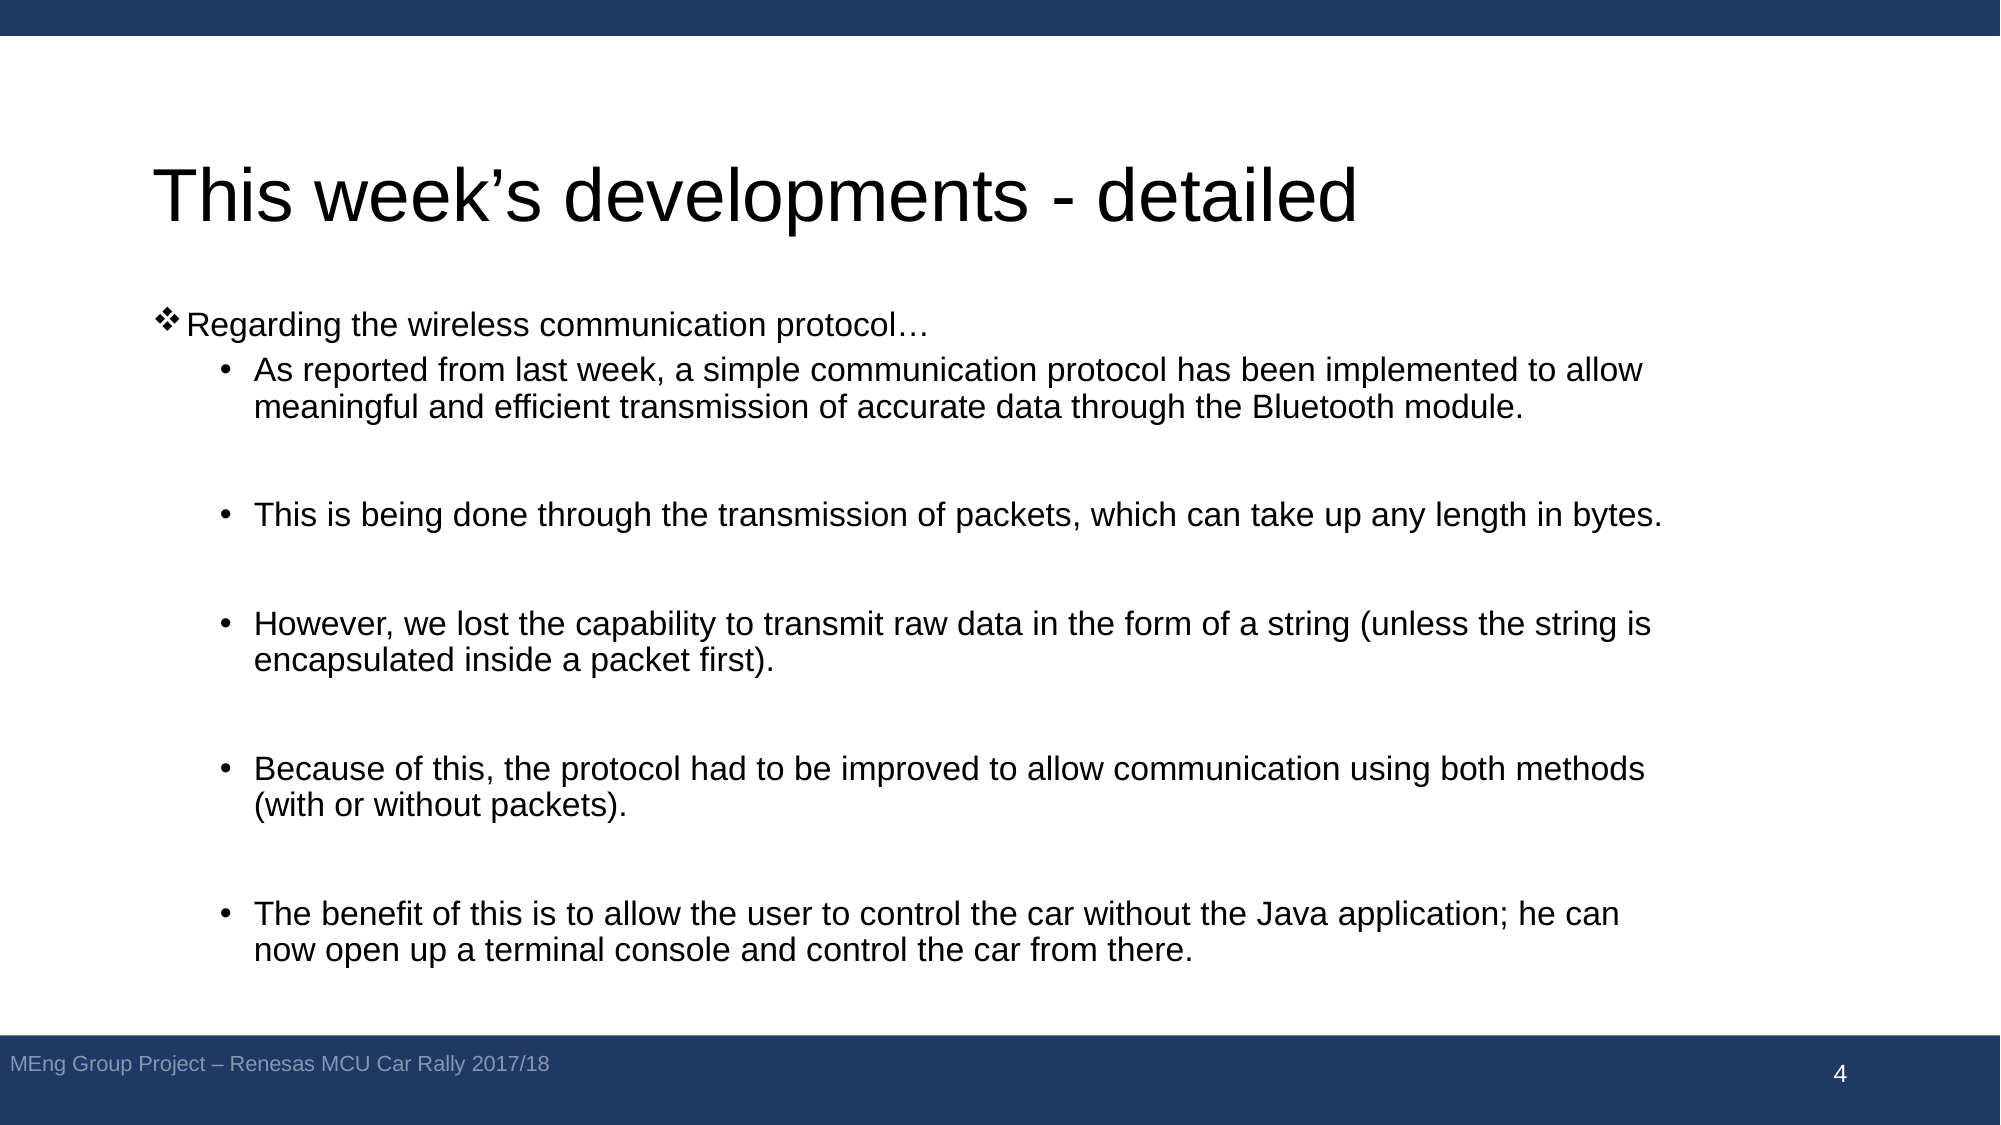

# This week’s developments - detailed
Regarding the wireless communication protocol…
As reported from last week, a simple communication protocol has been implemented to allow meaningful and efficient transmission of accurate data through the Bluetooth module.

This is being done through the transmission of packets, which can take up any length in bytes.

However, we lost the capability to transmit raw data in the form of a string (unless the string is encapsulated inside a packet first).

Because of this, the protocol had to be improved to allow communication using both methods (with or without packets).

The benefit of this is to allow the user to control the car without the Java application; he can now open up a terminal console and control the car from there.

MEng Group Project – Renesas MCU Car Rally 2017/18

4